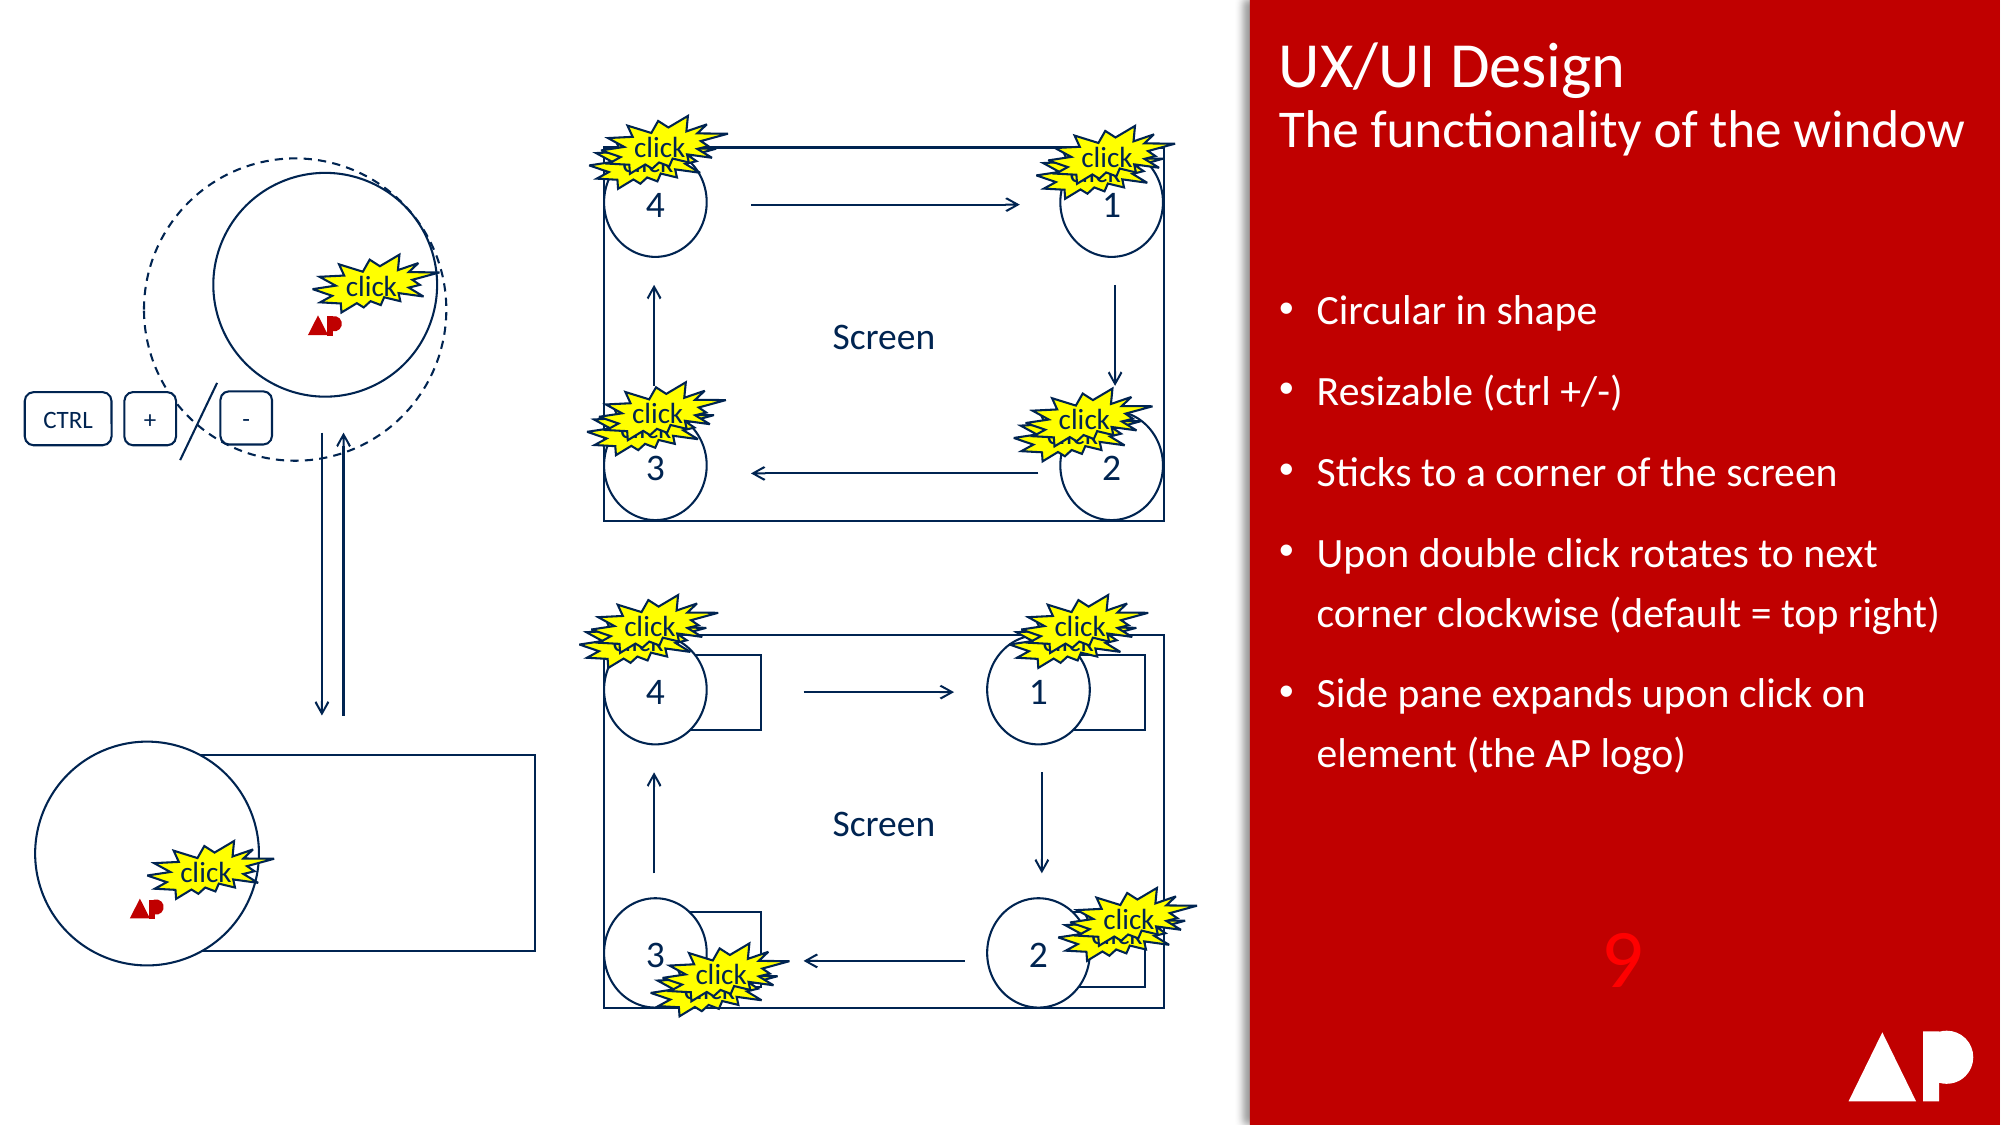

# UX/UI Design The functionality of the window
click
click
click
click
4
click
click
click
click
3
2
Screen
1

click

-
CTRL
+

Circular in shape
Resizable (ctrl +/-)
Sticks to a corner of the screen
Upon double click rotates to next corner clockwise (default = top right)
Side pane expands upon click on element (the AP logo)
click
click
click
click
4
Screen
1

click
click
3
2

click

click
click